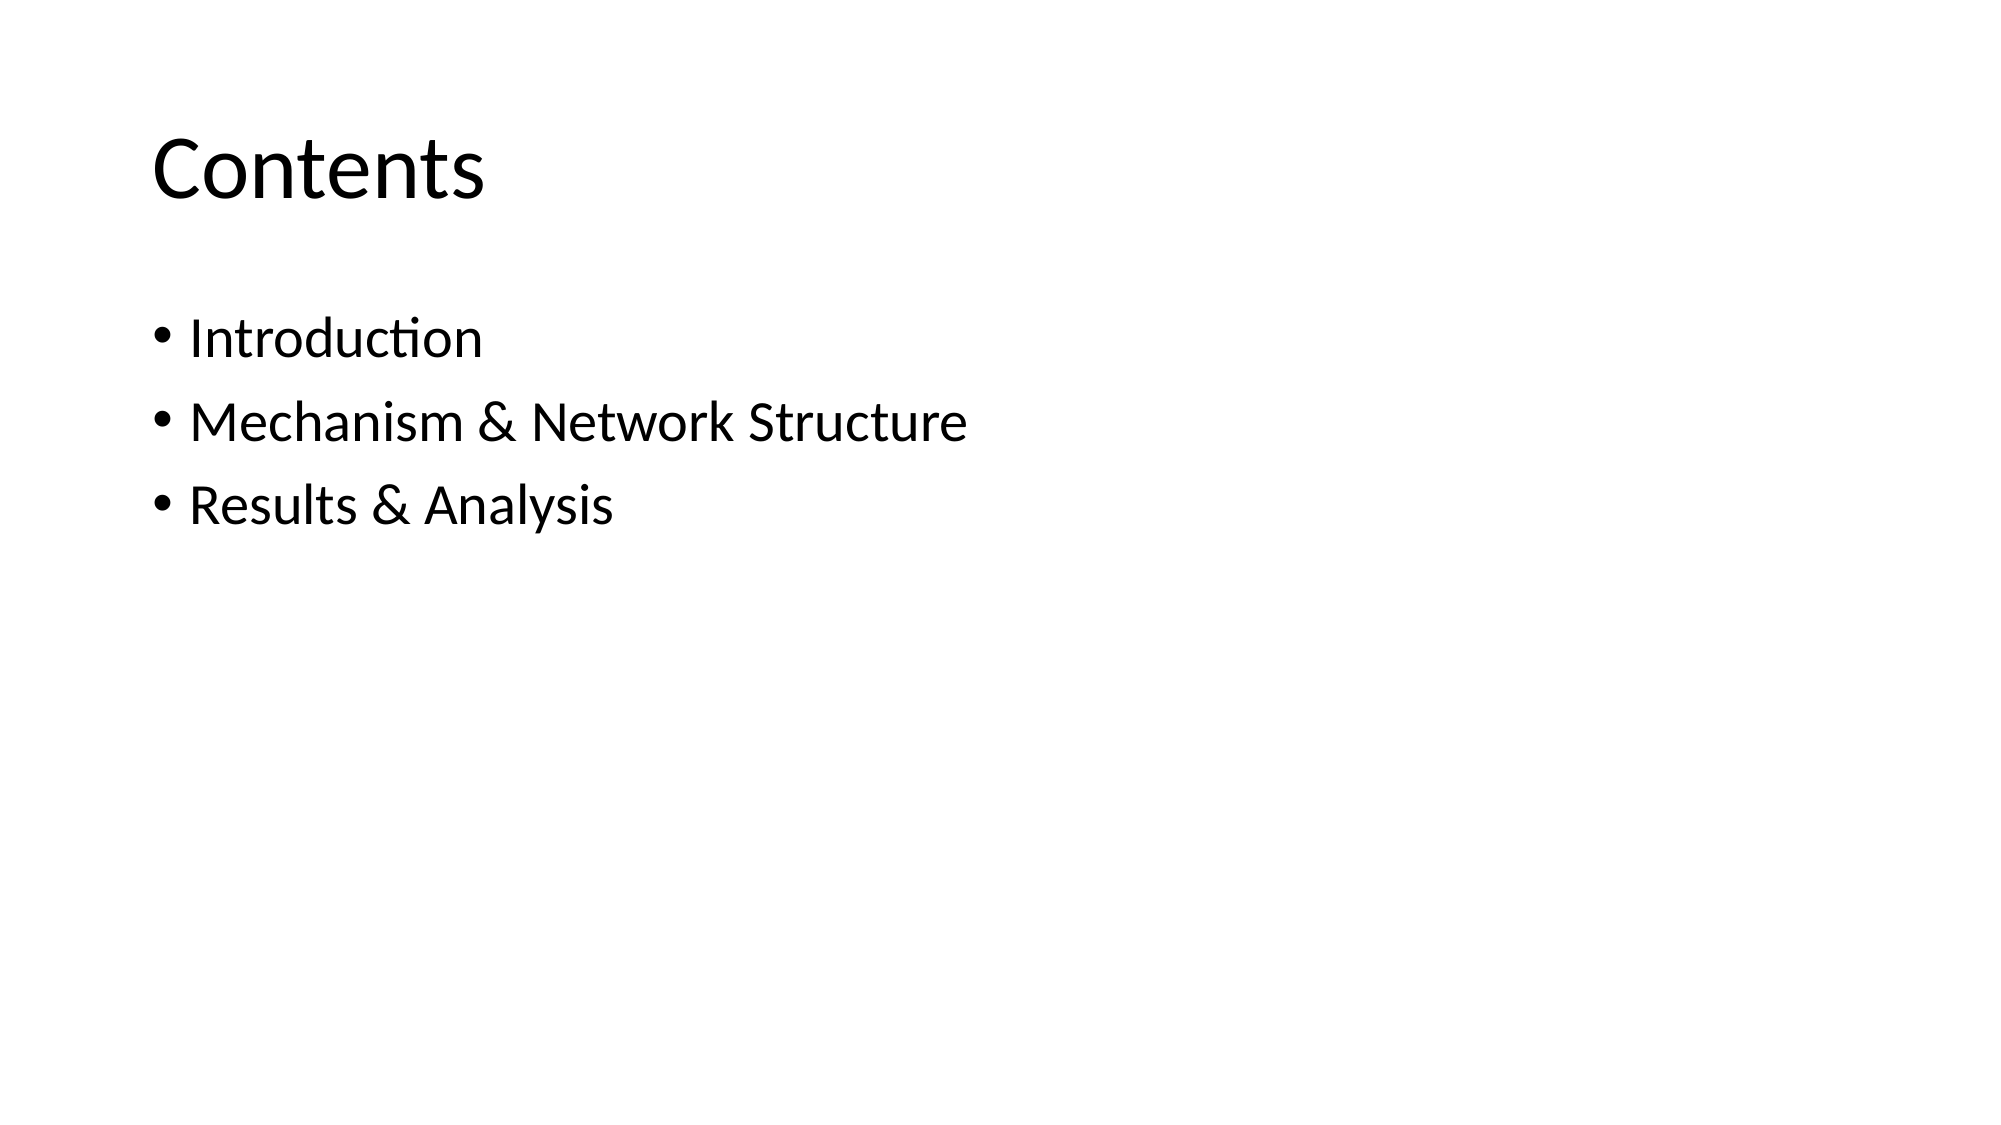

# Contents
Introduction
Mechanism & Network Structure
Results & Analysis